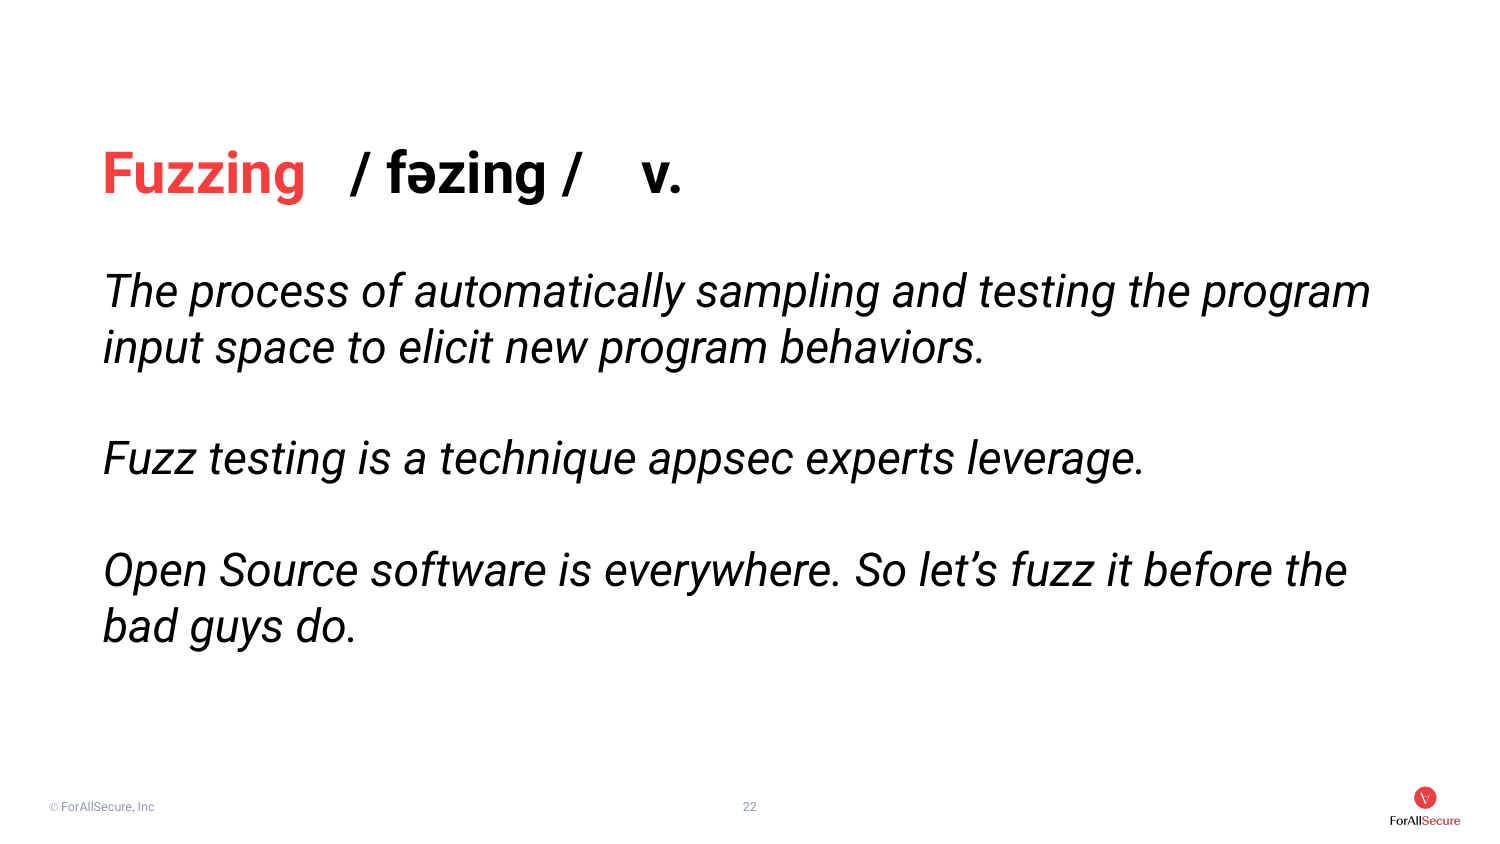

Fuzzing   / fəzing /    v.

The process of automatically sampling and testing the program input space to elicit new program behaviors.

Fuzz testing is a technique appsec experts leverage.

Open Source software is everywhere. So let’s fuzz it before the bad guys do.